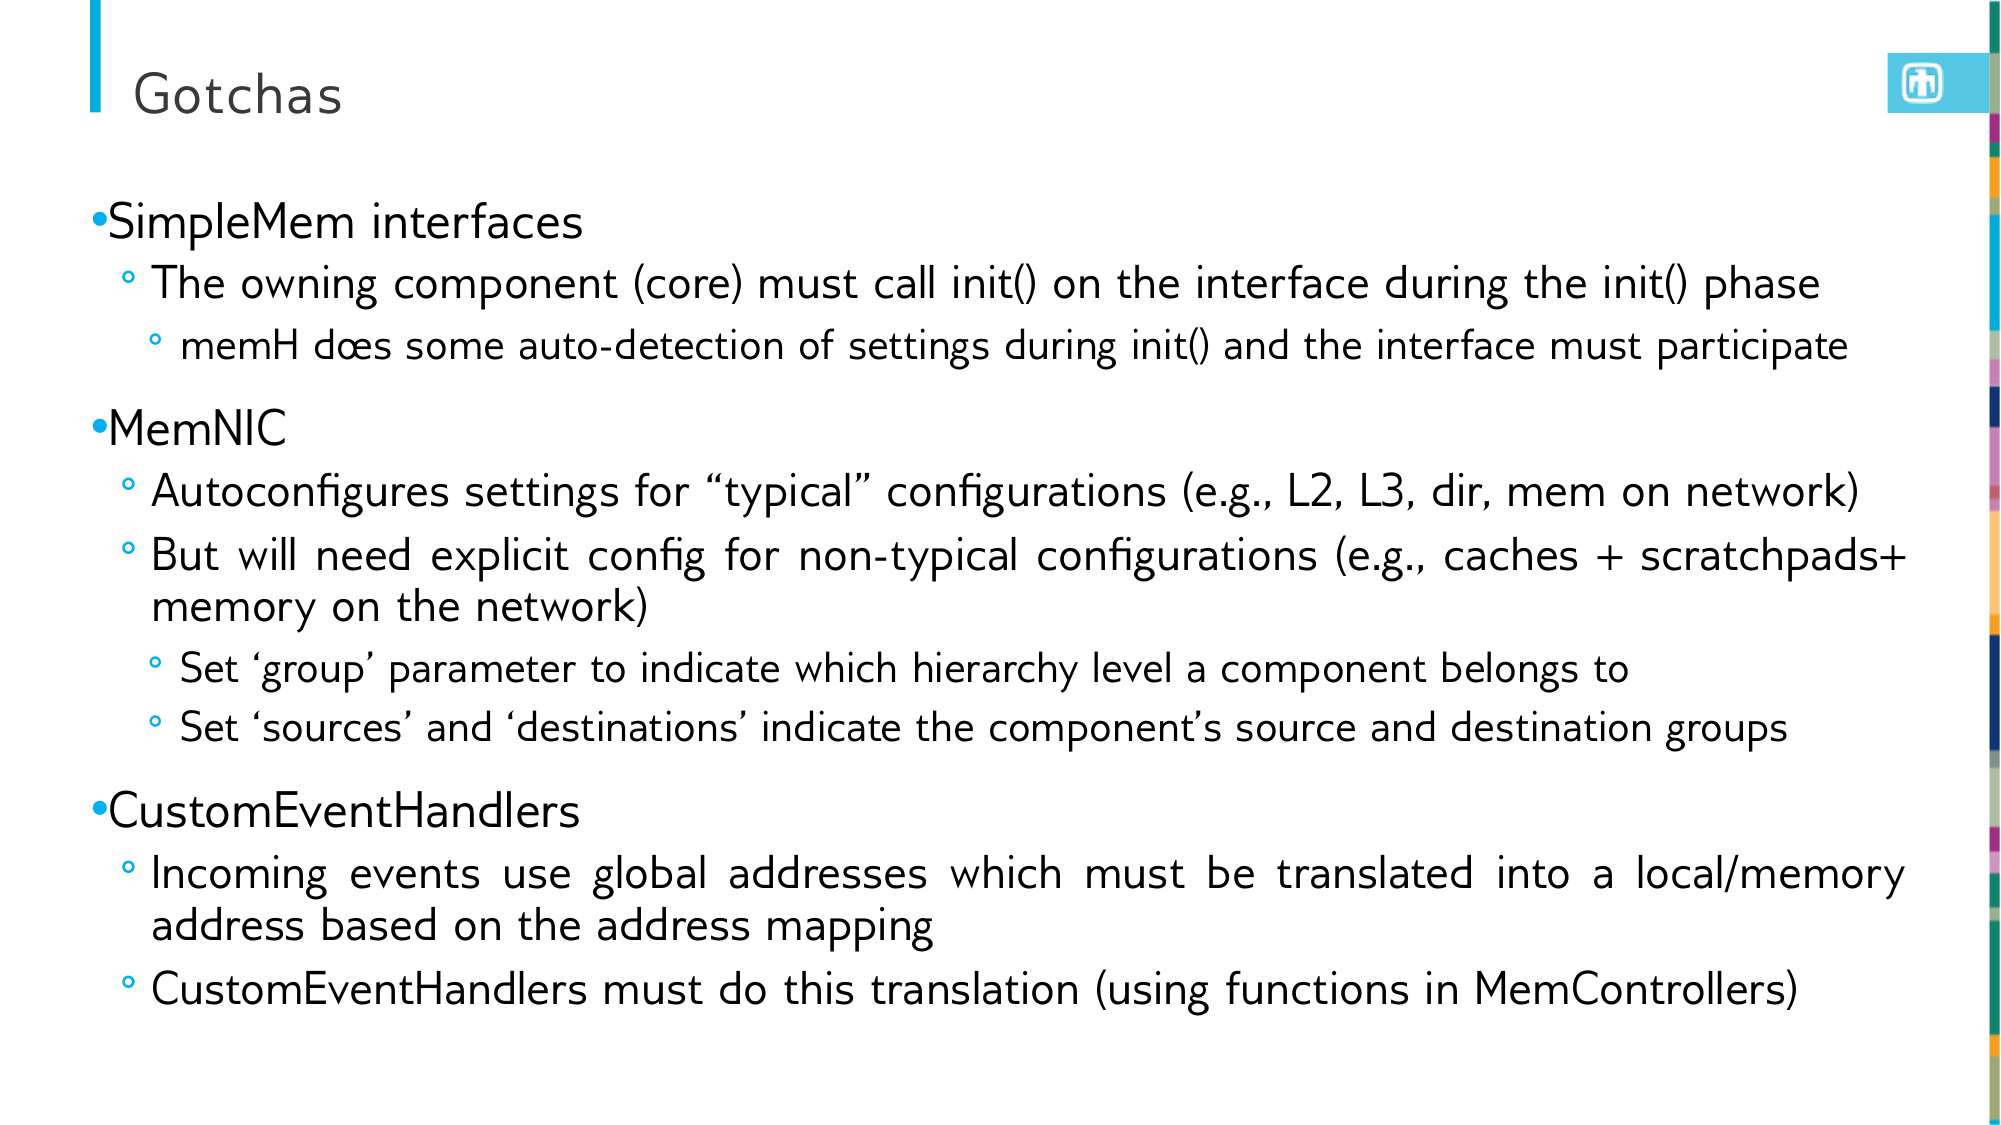

# Gotchas
SimpleMem interfaces
The owning component (core) must call init() on the interface during the init() phase
memH does some auto-detection of settings during init() and the interface must participate
MemNIC
Autoconfigures settings for “typical” configurations (e.g., L2, L3, dir, mem on network)
But will need explicit config for non-typical configurations (e.g., caches + scratchpads+ memory on the network)
Set ‘group’ parameter to indicate which hierarchy level a component belongs to
Set ‘sources’ and ‘destinations’ indicate the component’s source and destination groups
CustomEventHandlers
Incoming events use global addresses which must be translated into a local/memory address based on the address mapping
CustomEventHandlers must do this translation (using functions in MemControllers)